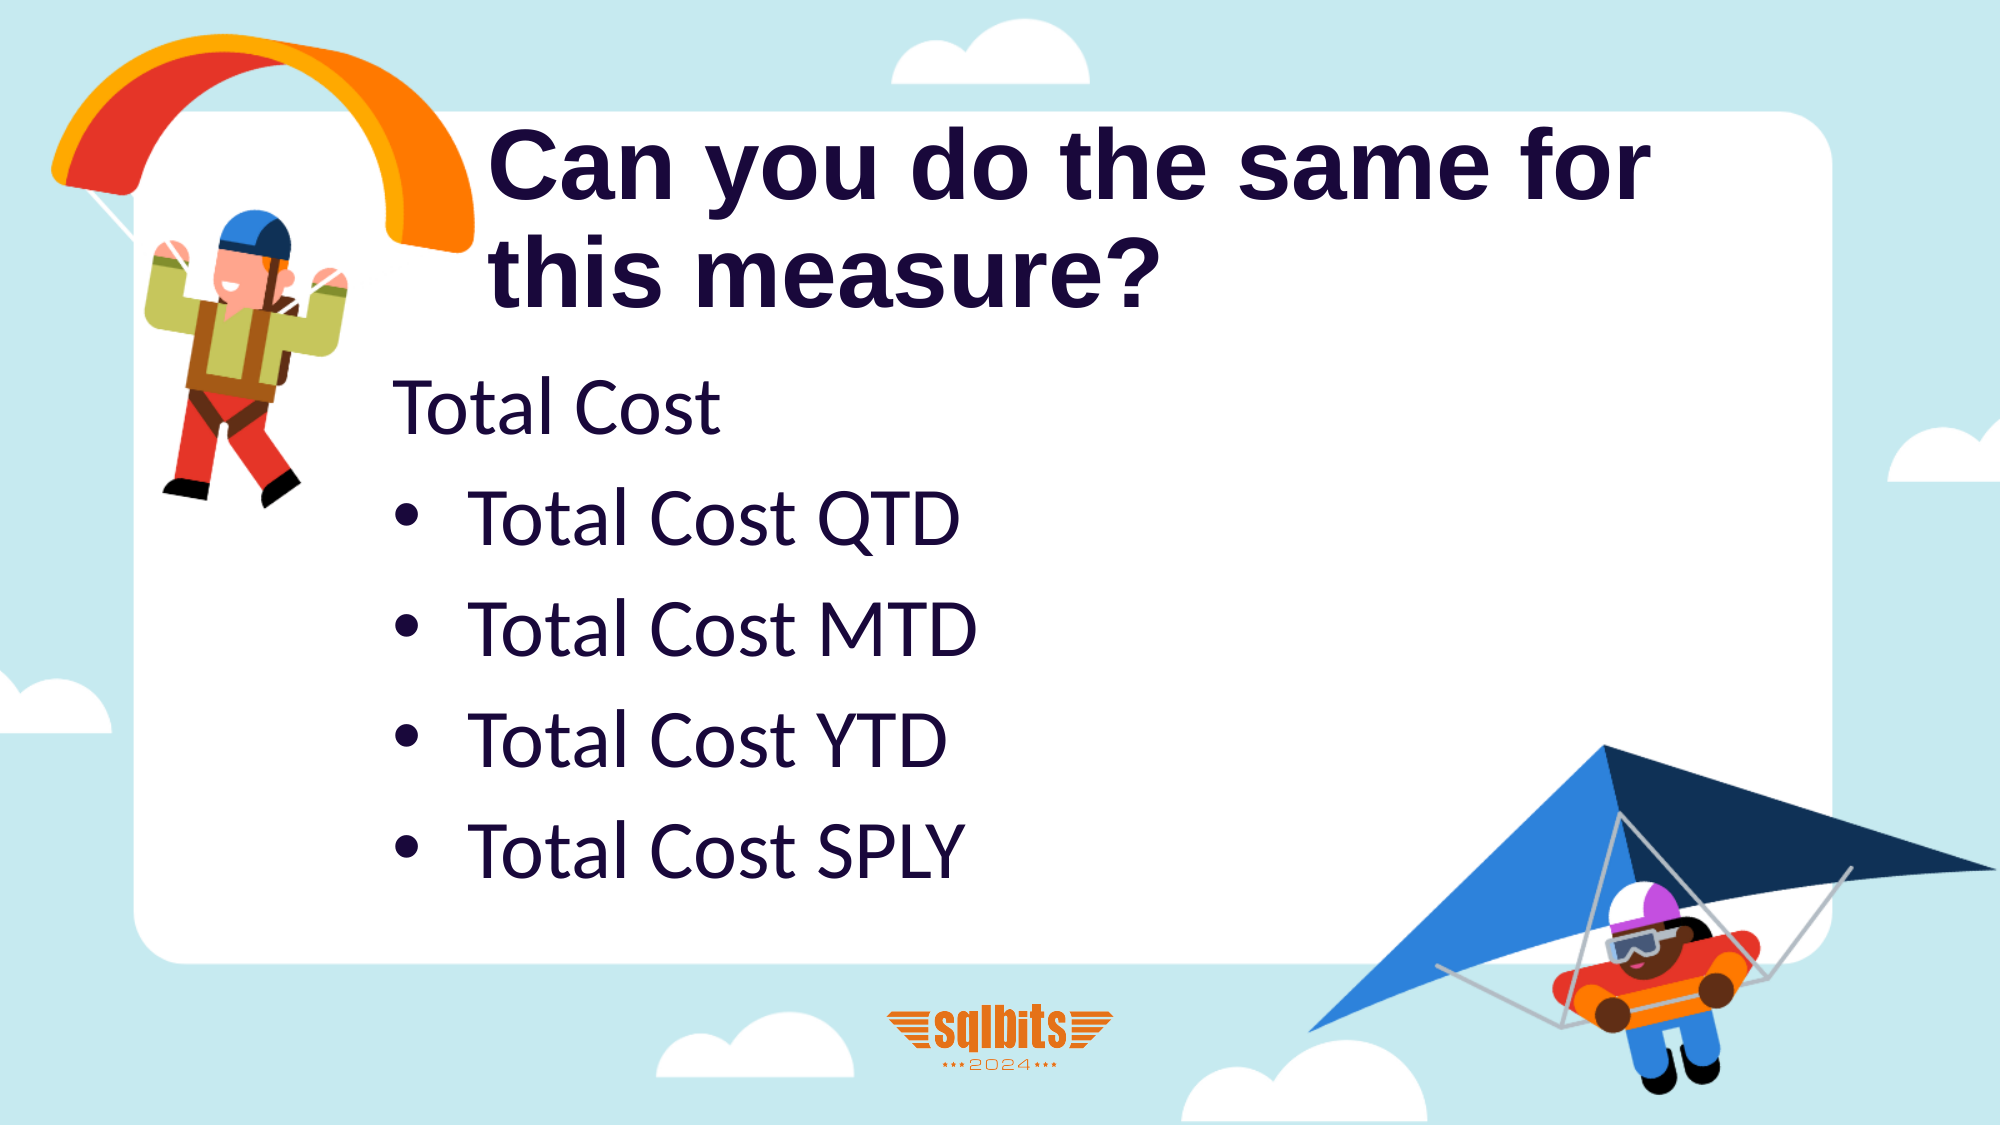

# Can you do the same for this measure?
Total Cost
Total Cost QTD
Total Cost MTD
Total Cost YTD
Total Cost SPLY